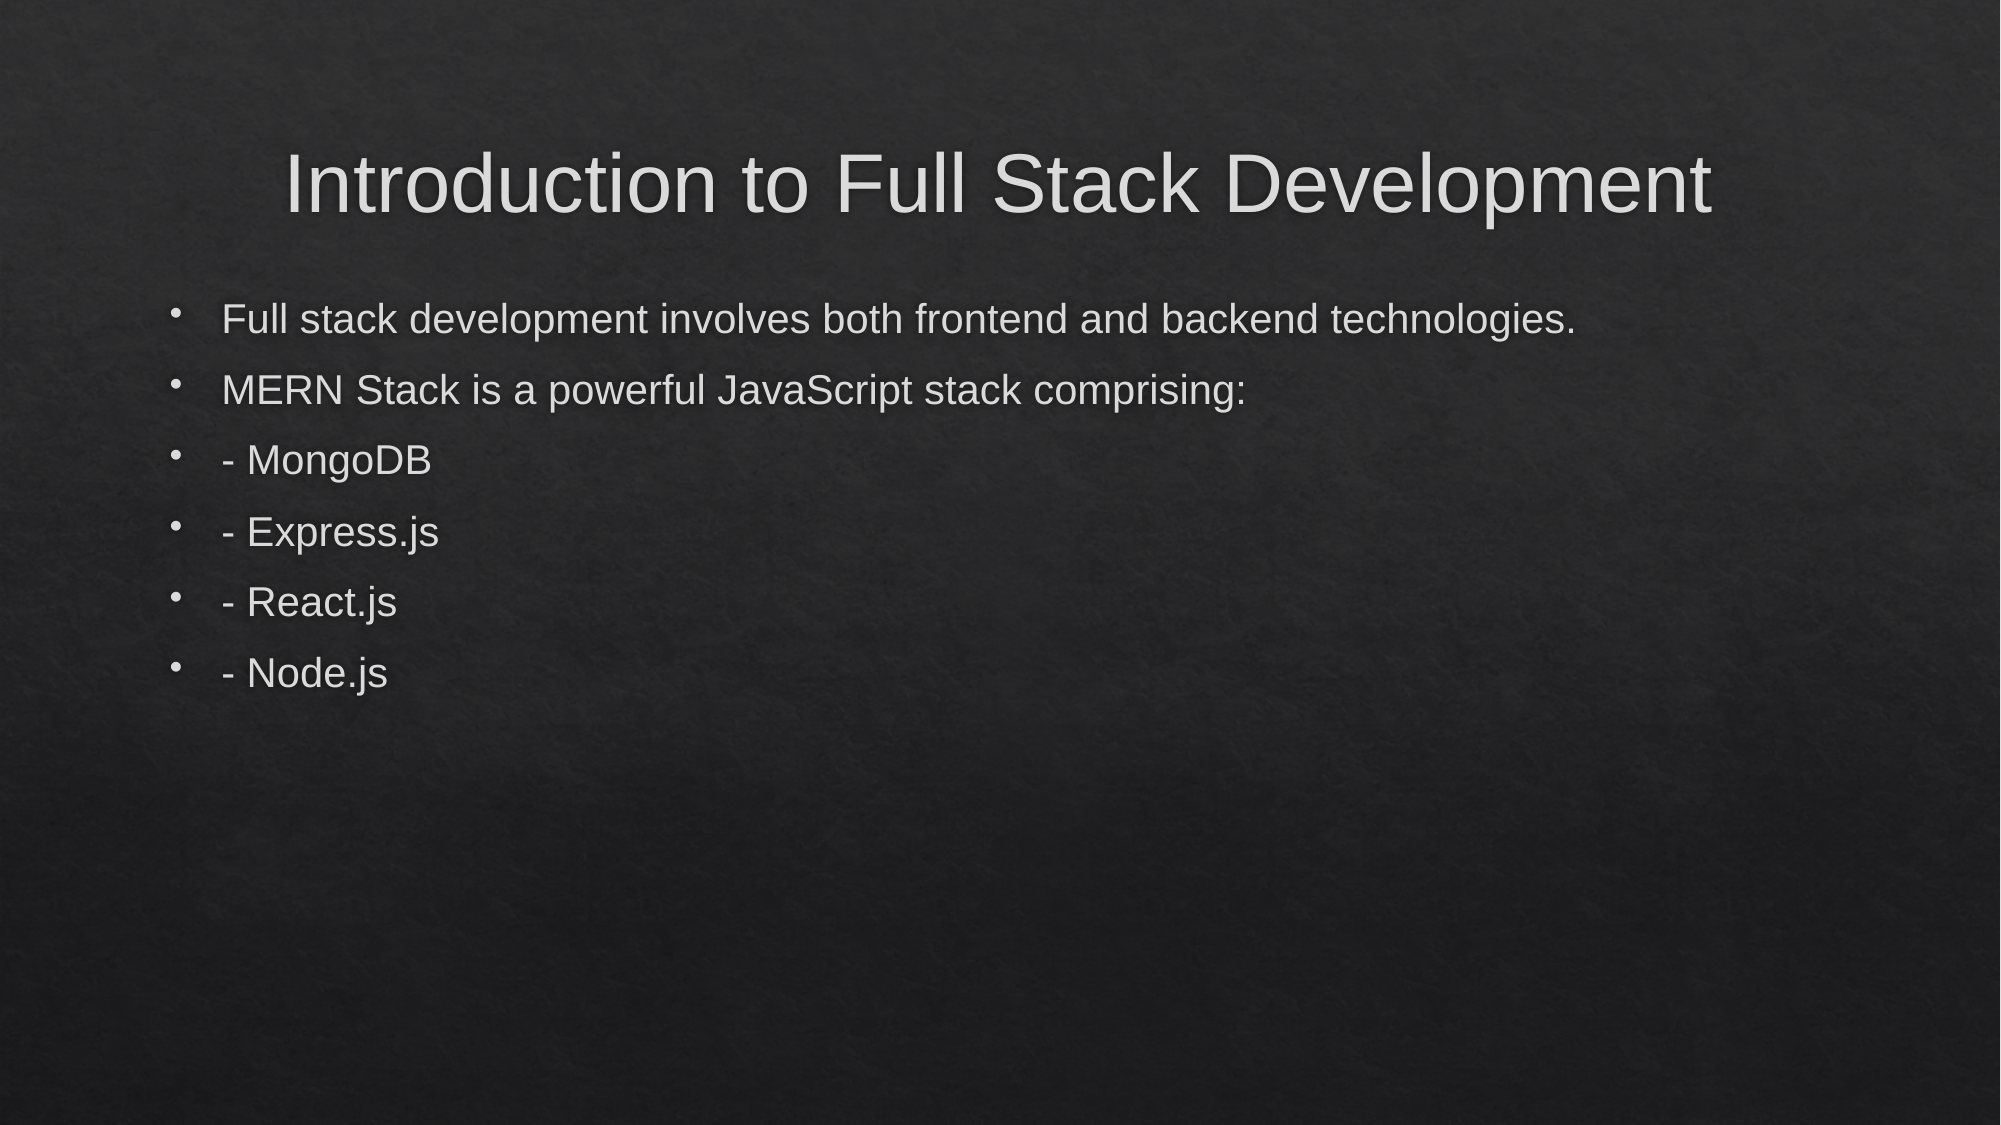

# Introduction to Full Stack Development
Full stack development involves both frontend and backend technologies.
MERN Stack is a powerful JavaScript stack comprising:
- MongoDB
- Express.js
- React.js
- Node.js